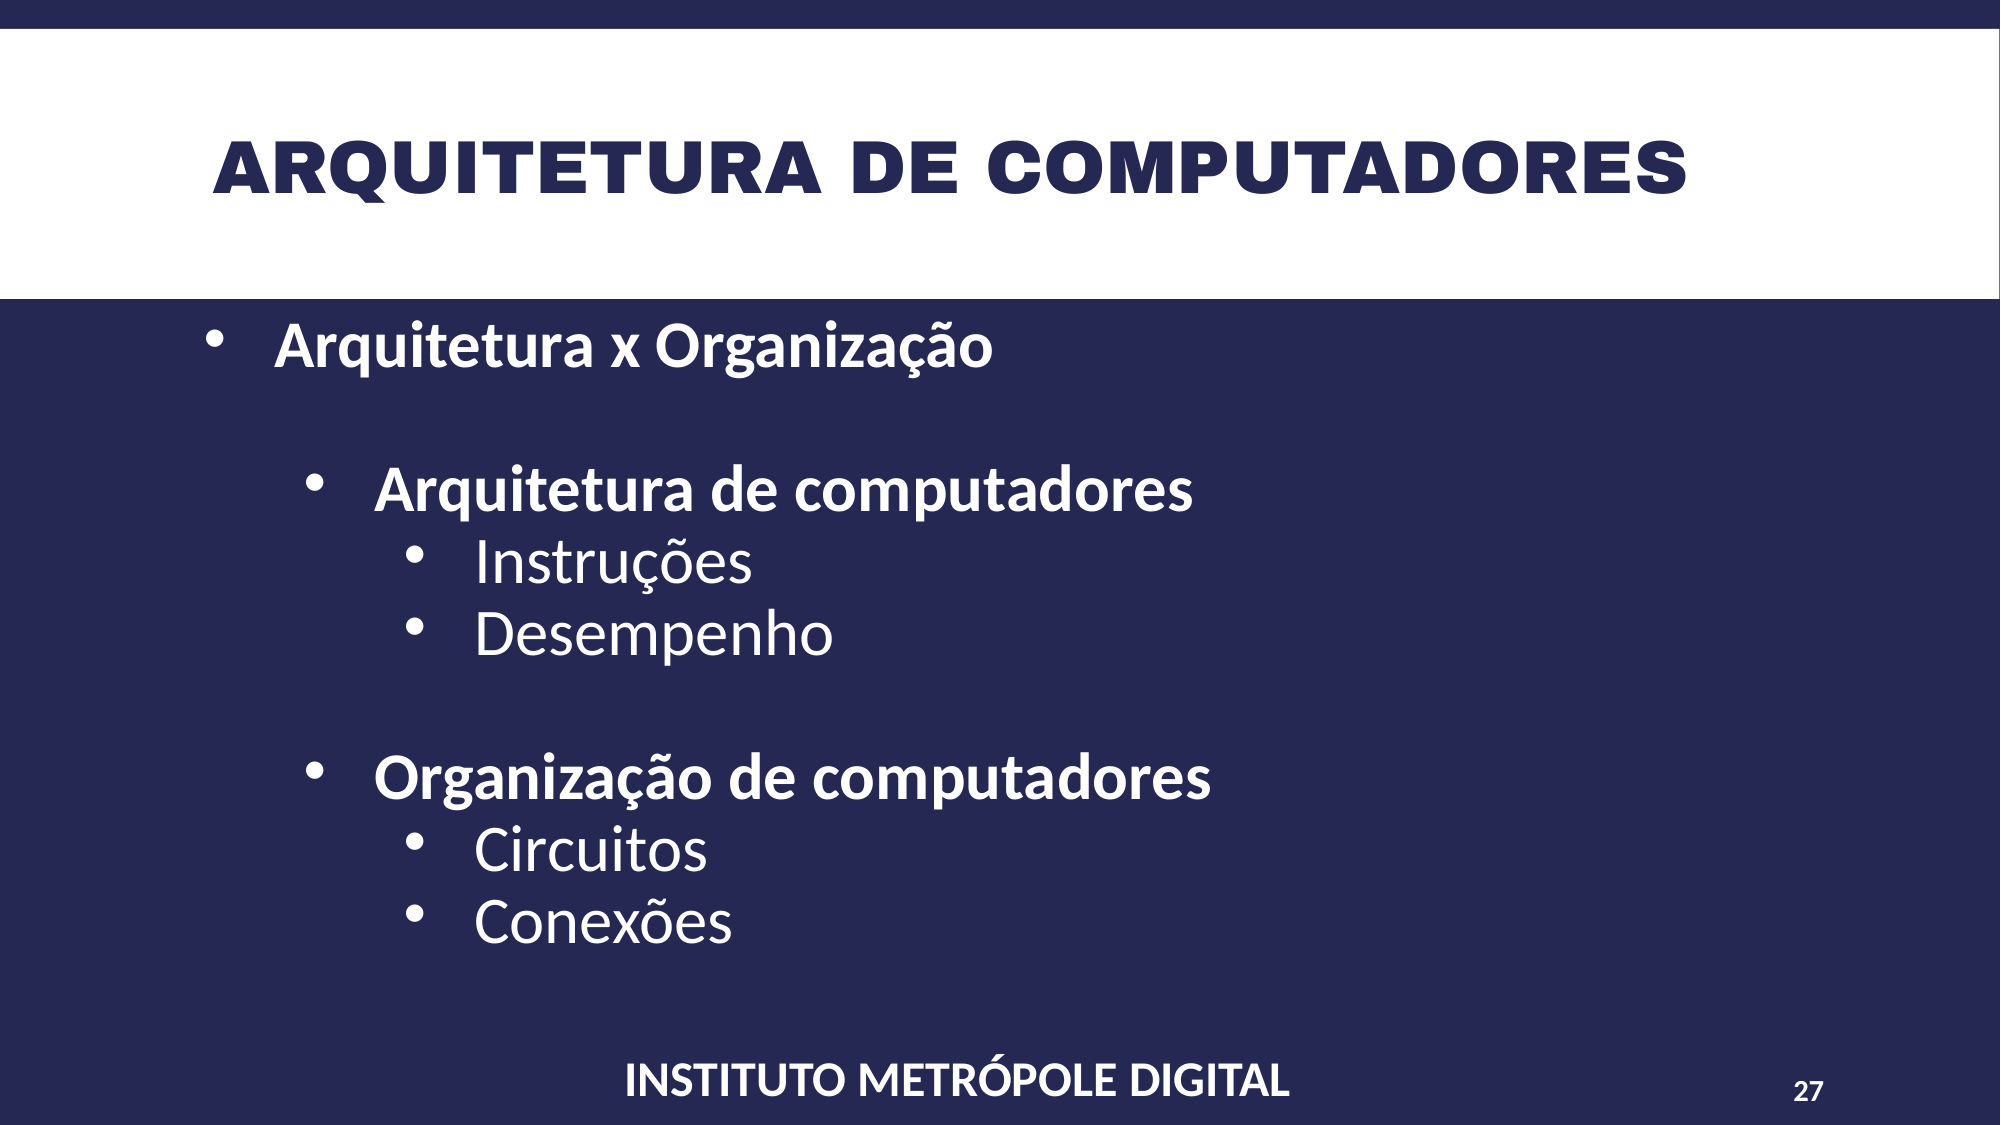

# Arquitetura de computadores
Arquitetura x Organização

Arquitetura de computadores
Instruções
Desempenho

Organização de computadores
Circuitos
Conexões

INSTITUTO METRÓPOLE DIGITAL
27